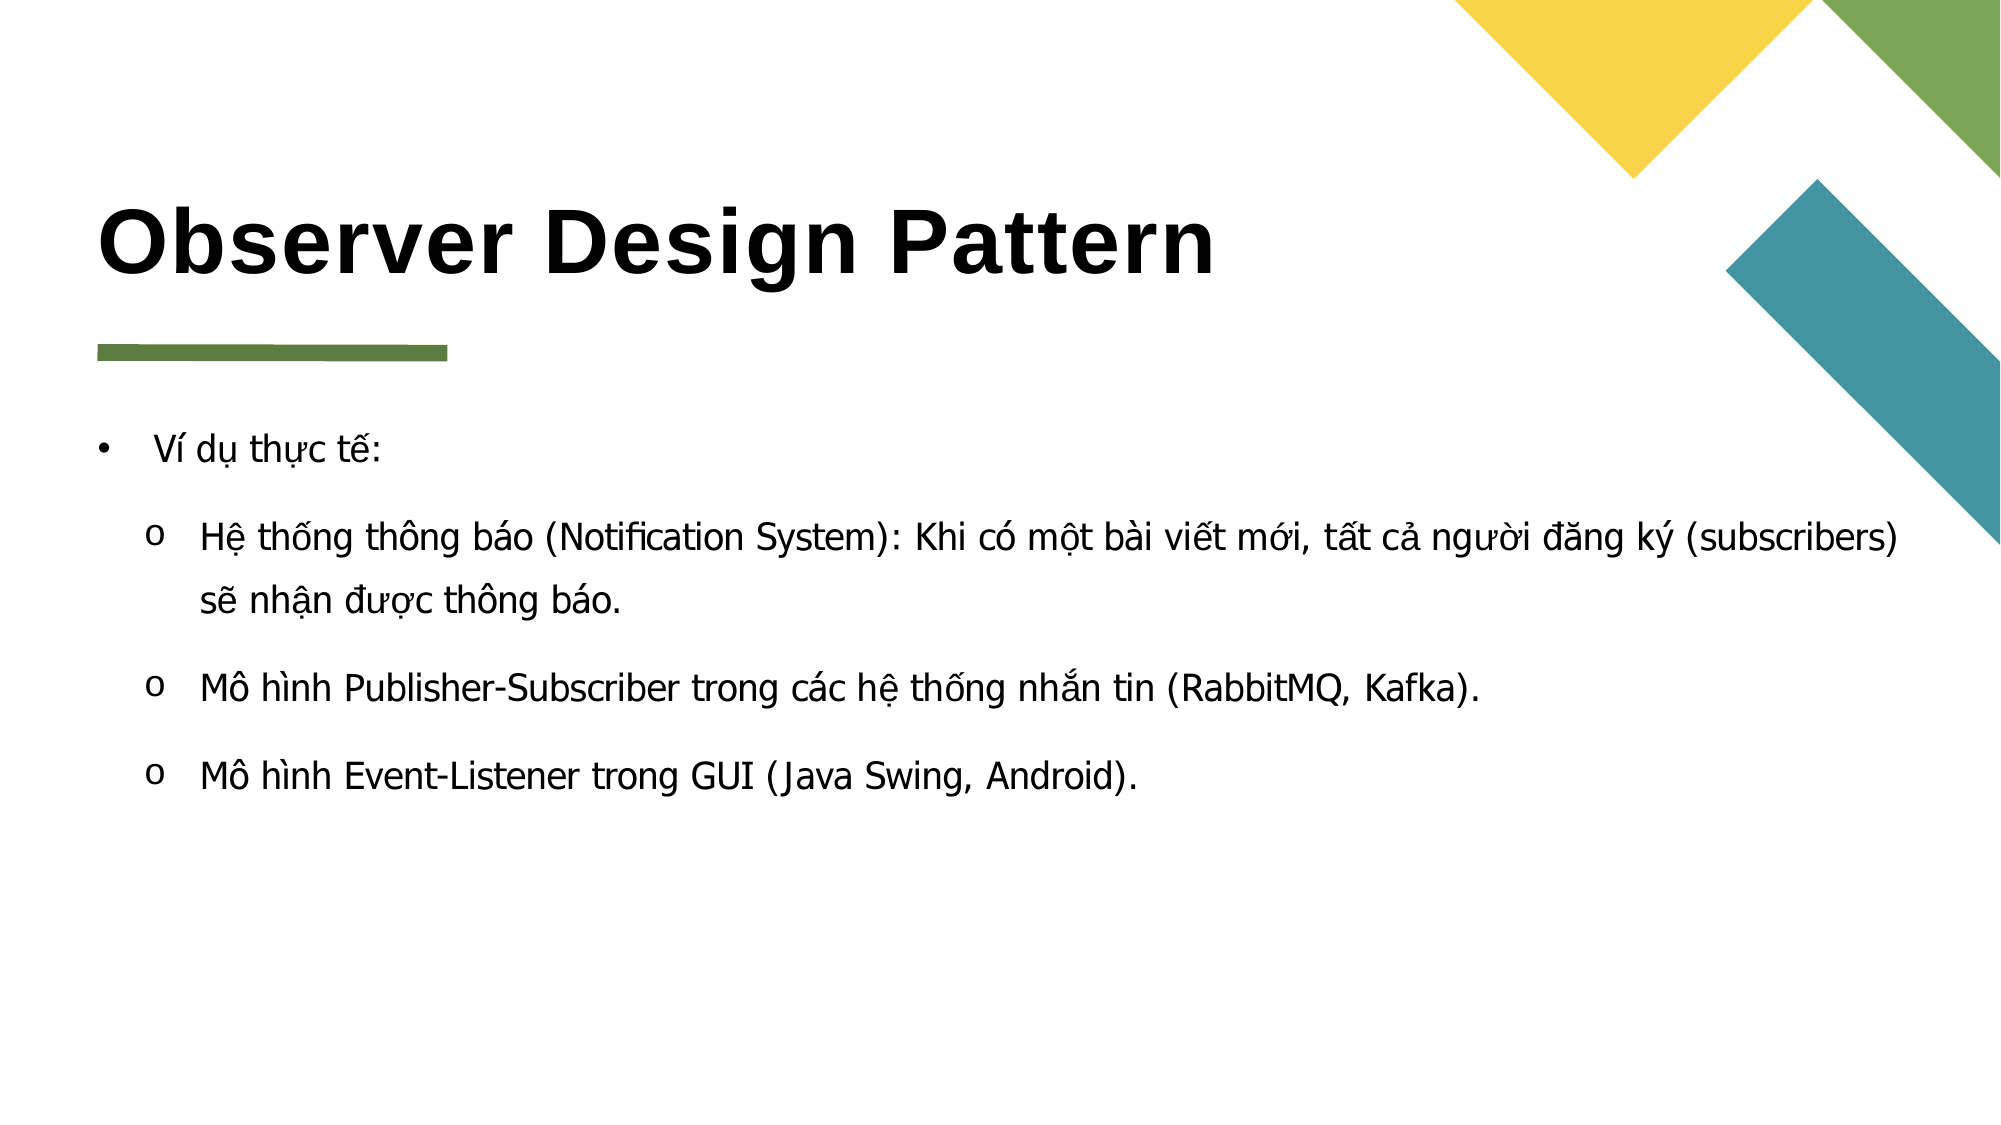

# Observer Design Pattern
Ví dụ thực tế:
Hệ thống thông báo (Notification System): Khi có một bài viết mới, tất cả người đăng ký (subscribers) sẽ nhận được thông báo.
Mô hình Publisher-Subscriber trong các hệ thống nhắn tin (RabbitMQ, Kafka).
Mô hình Event-Listener trong GUI (Java Swing, Android).